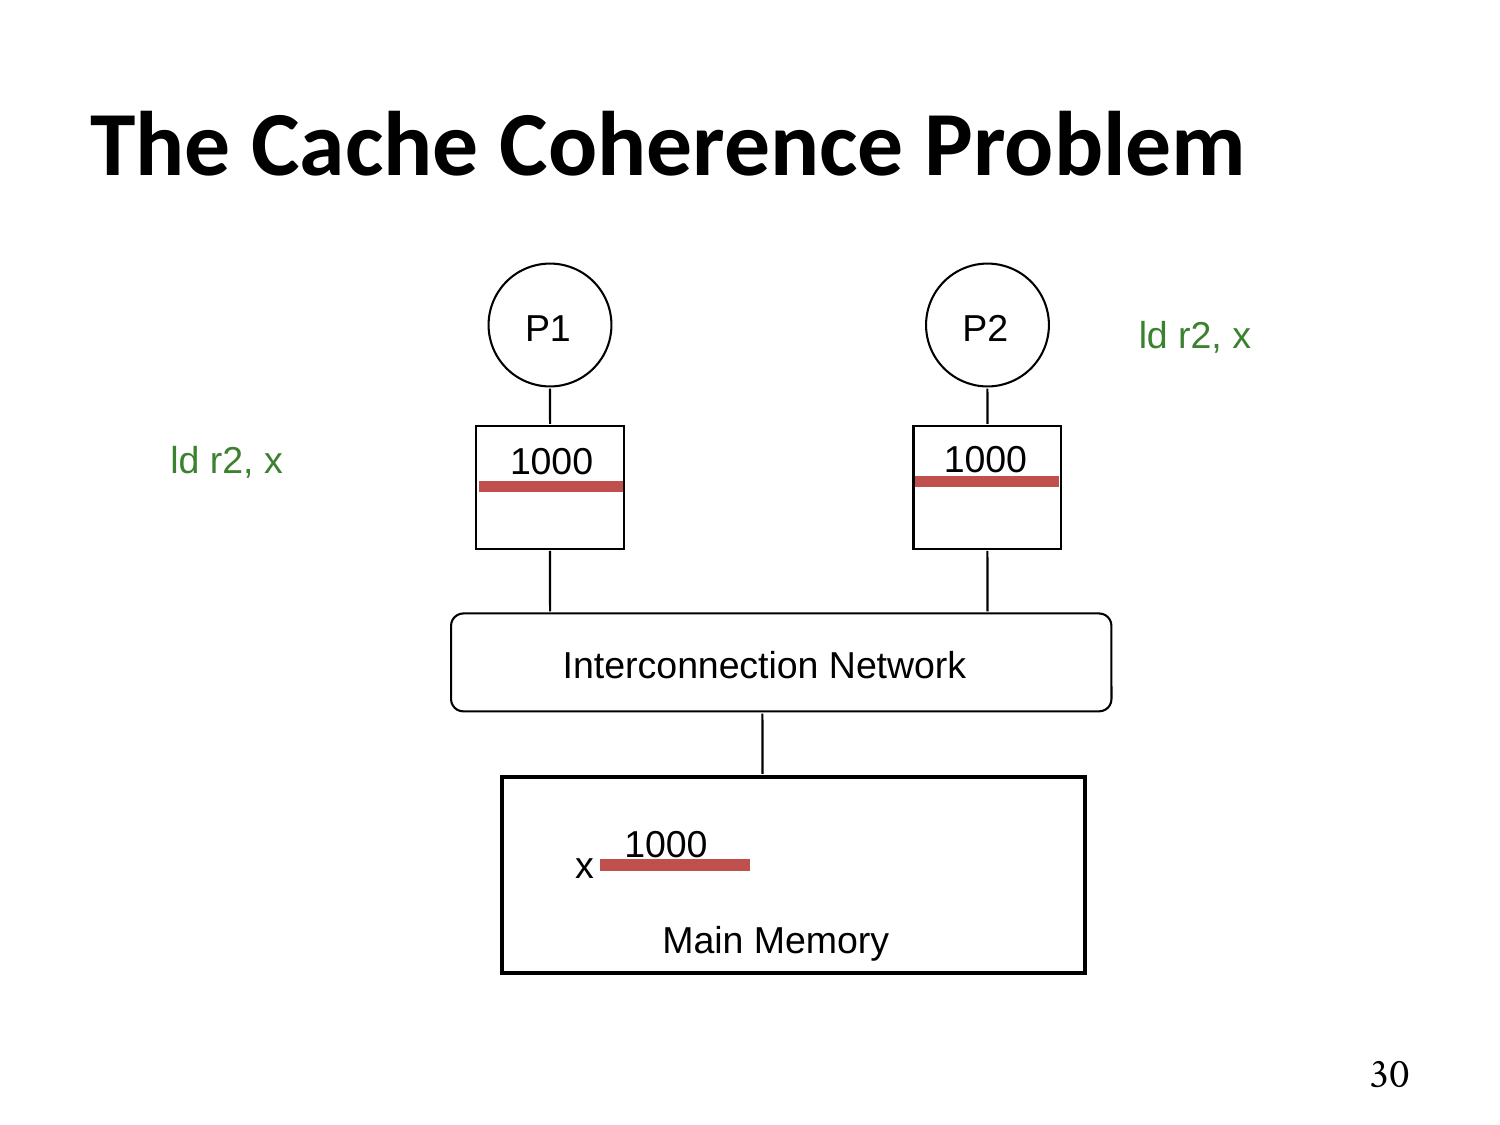

# The Cache Coherence Problem

P2
P1
ld r2, x

1000
ld r2, x
1000

Interconnection Network

1000
x

Main Memory
30